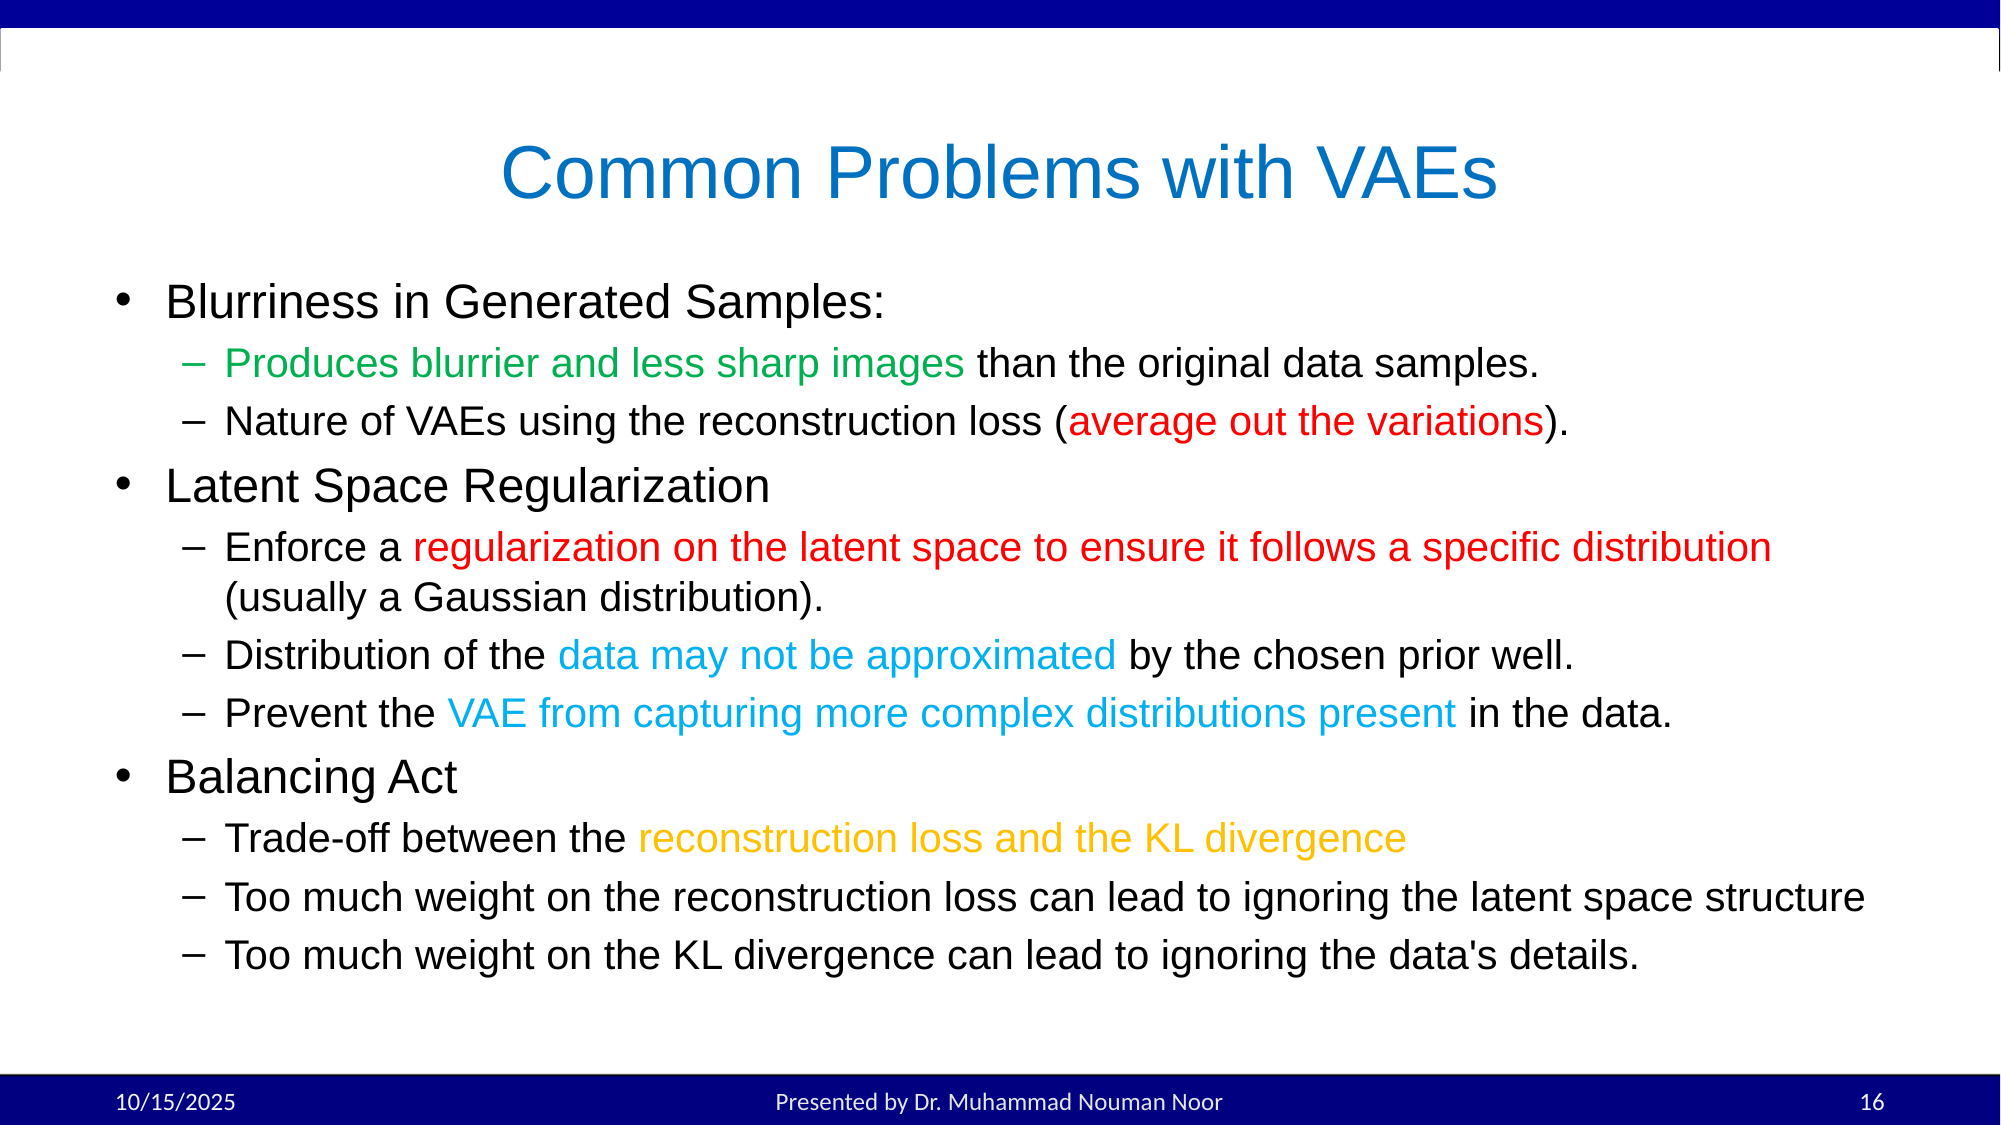

# Common Problems with VAEs
Blurriness in Generated Samples:
Produces blurrier and less sharp images than the original data samples.
Nature of VAEs using the reconstruction loss (average out the variations).
Latent Space Regularization
Enforce a regularization on the latent space to ensure it follows a specific distribution (usually a Gaussian distribution).
Distribution of the data may not be approximated by the chosen prior well.
Prevent the VAE from capturing more complex distributions present in the data.
Balancing Act
Trade-off between the reconstruction loss and the KL divergence
Too much weight on the reconstruction loss can lead to ignoring the latent space structure
Too much weight on the KL divergence can lead to ignoring the data's details.
10/15/2025
Presented by Dr. Muhammad Nouman Noor
16